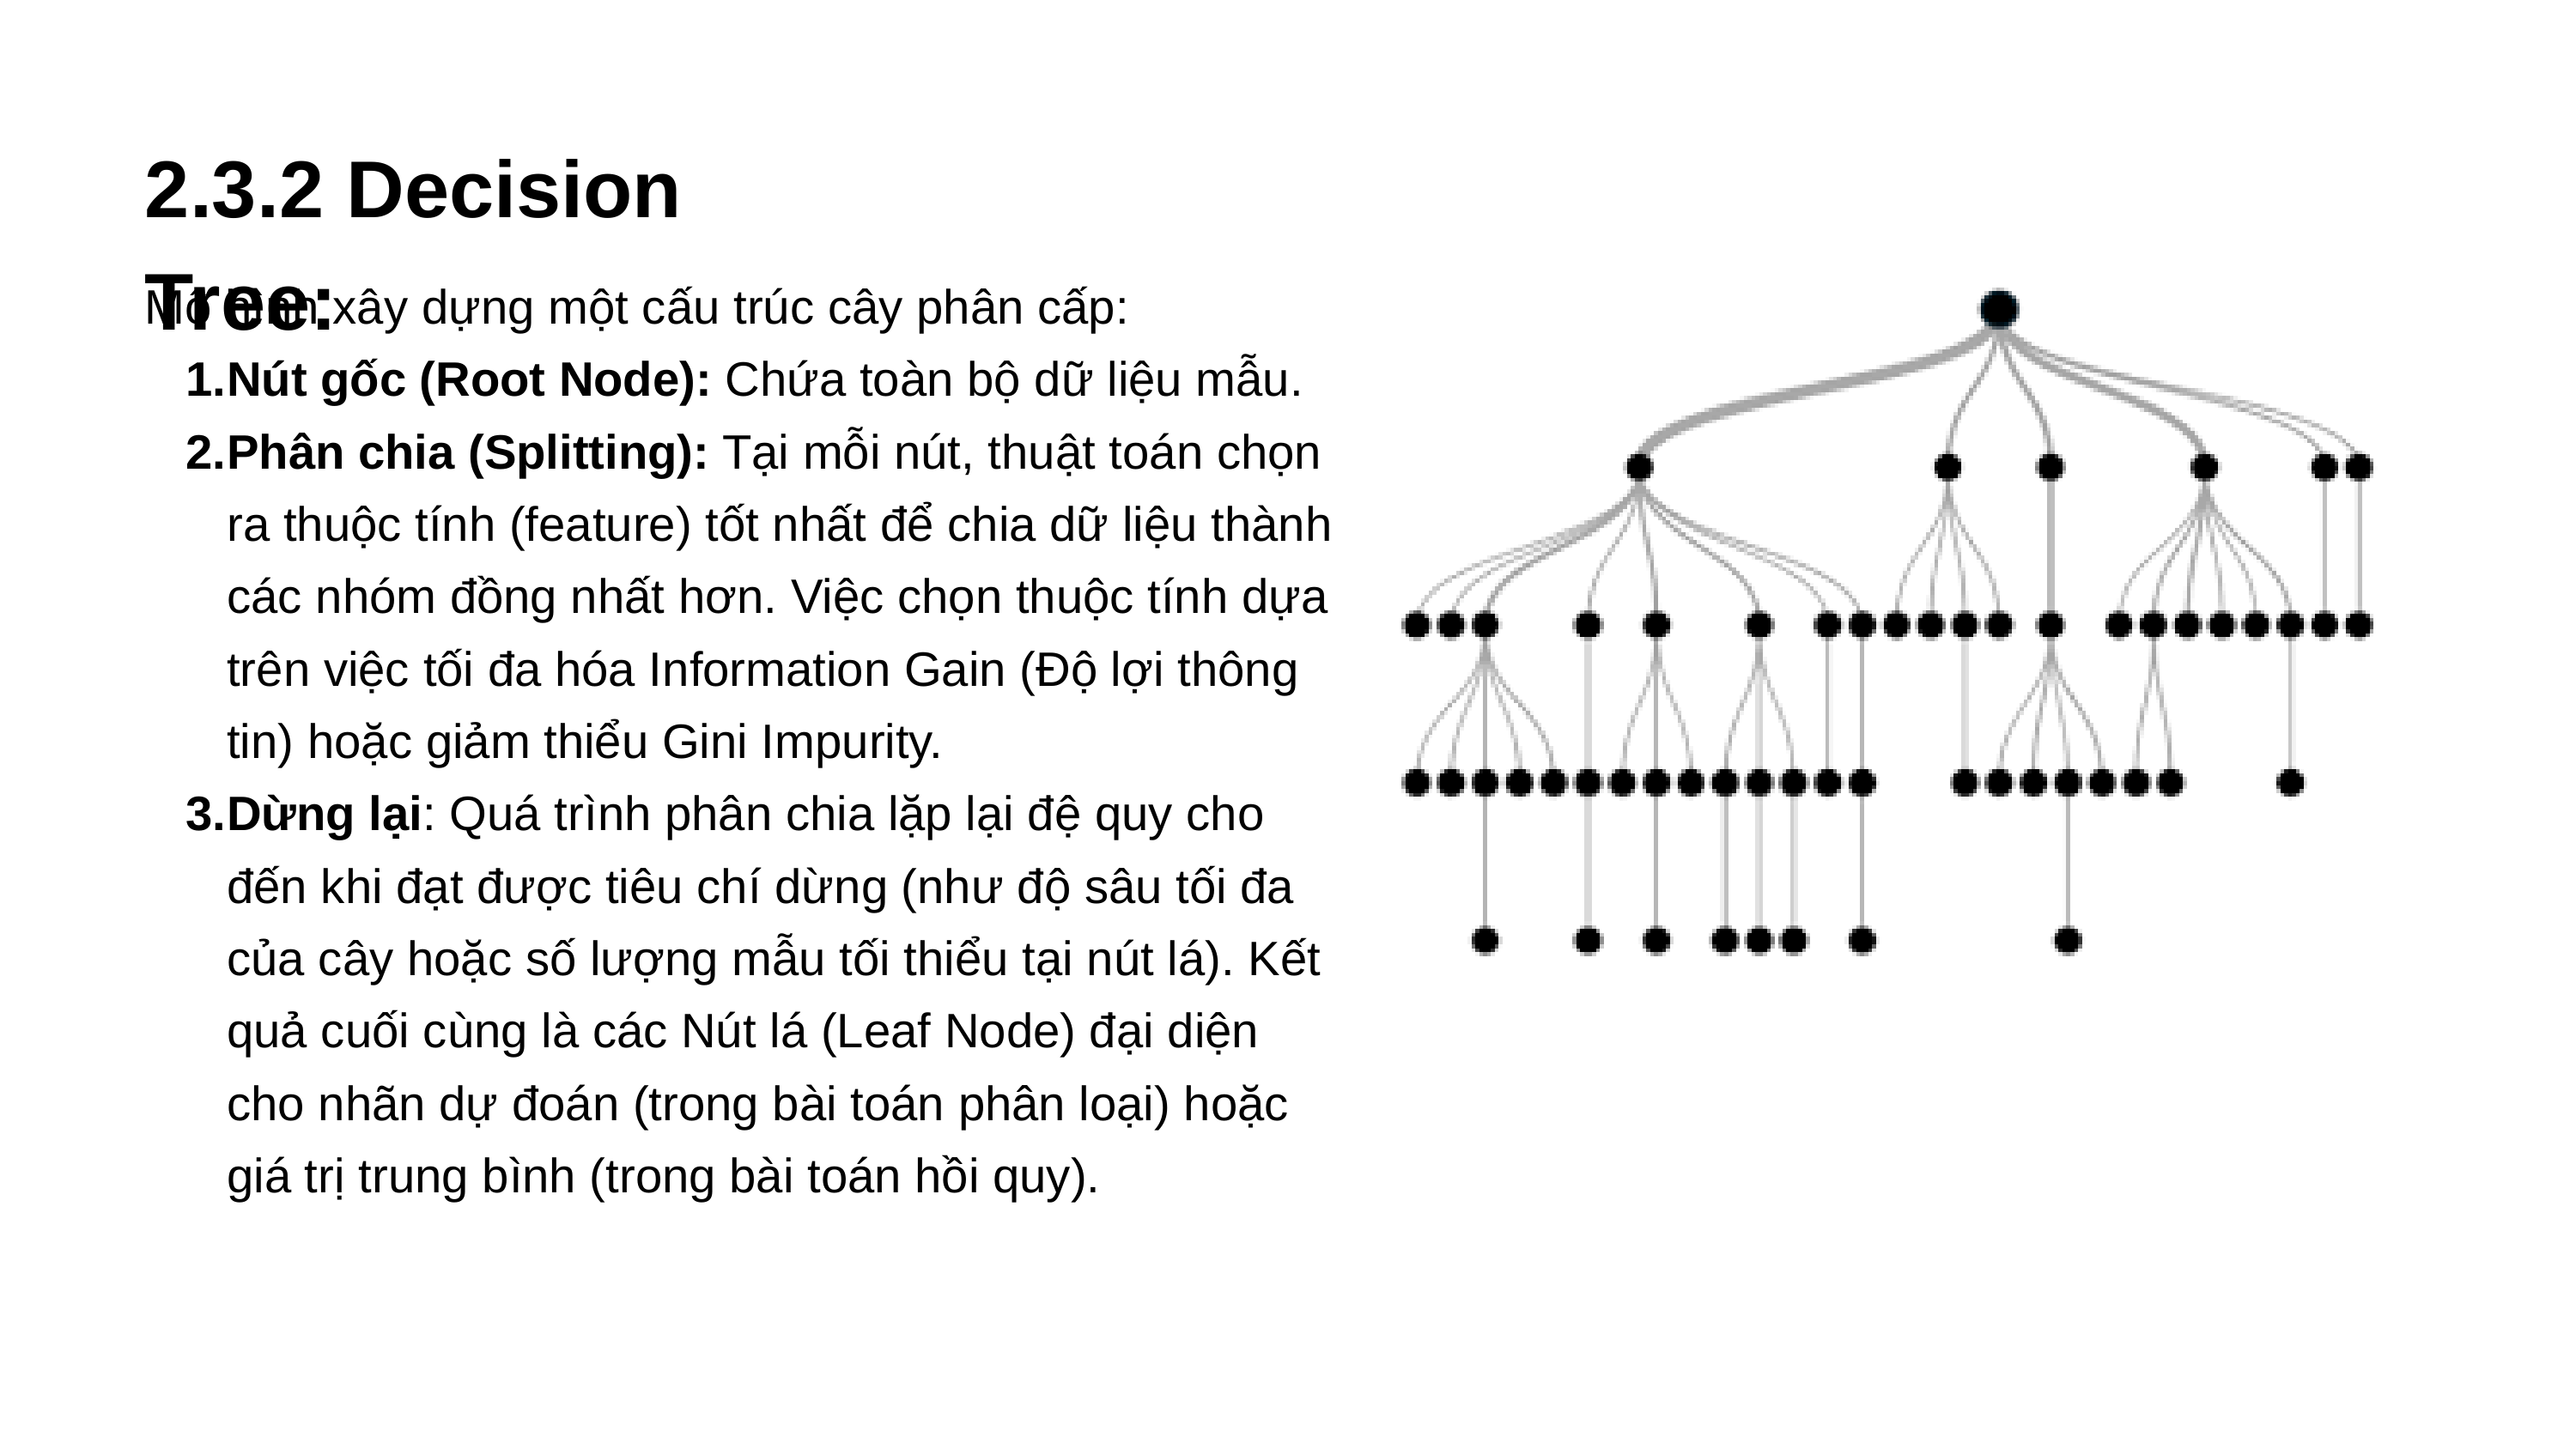

2.3.2 Decision Tree:
Mô hình xây dựng một cấu trúc cây phân cấp:
Nút gốc (Root Node): Chứa toàn bộ dữ liệu mẫu.
Phân chia (Splitting): Tại mỗi nút, thuật toán chọn ra thuộc tính (feature) tốt nhất để chia dữ liệu thành các nhóm đồng nhất hơn. Việc chọn thuộc tính dựa trên việc tối đa hóa Information Gain (Độ lợi thông tin) hoặc giảm thiểu Gini Impurity.
Dừng lại: Quá trình phân chia lặp lại đệ quy cho đến khi đạt được tiêu chí dừng (như độ sâu tối đa của cây hoặc số lượng mẫu tối thiểu tại nút lá). Kết quả cuối cùng là các Nút lá (Leaf Node) đại diện cho nhãn dự đoán (trong bài toán phân loại) hoặc giá trị trung bình (trong bài toán hồi quy).